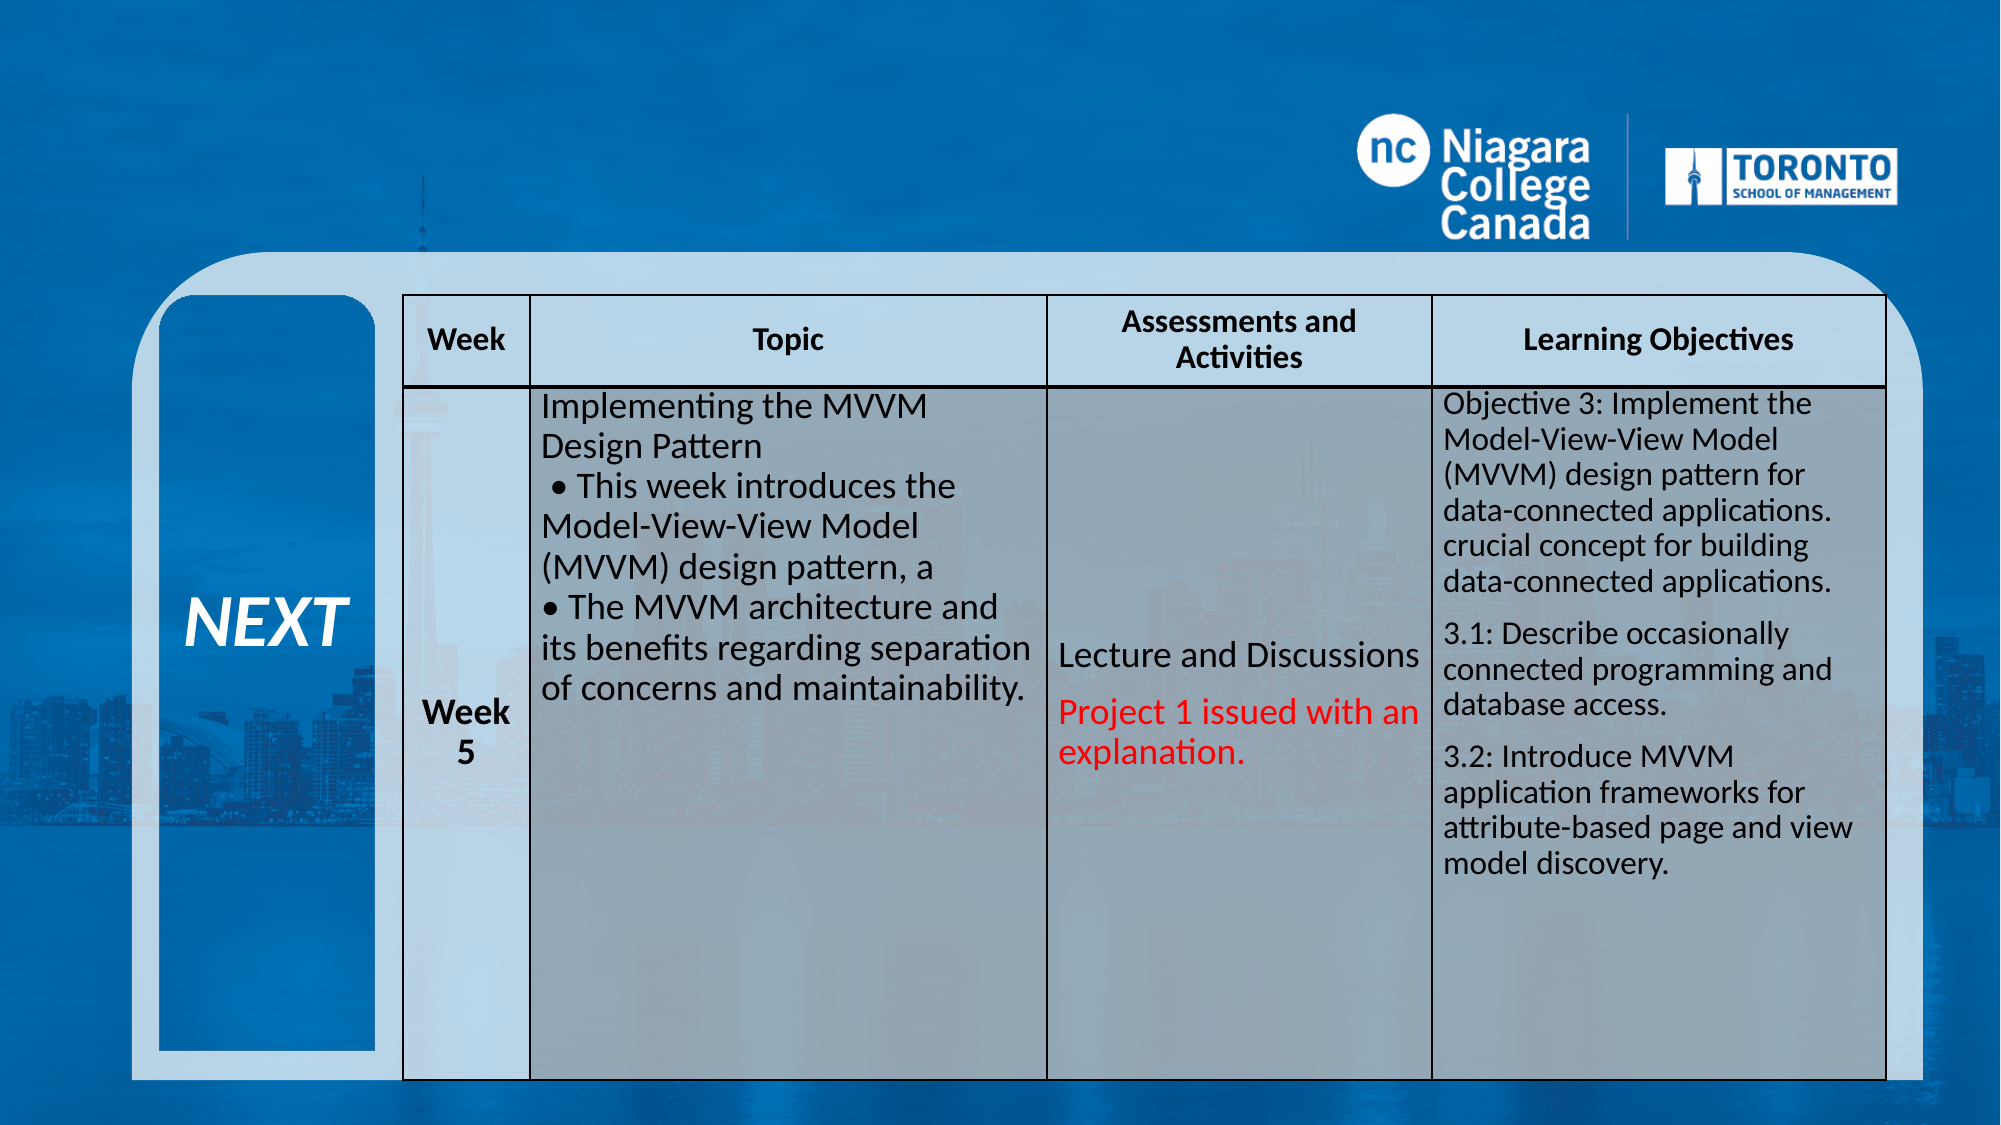

NEXT
| Week | Topic | Assessments and Activities | Learning Objectives |
| --- | --- | --- | --- |
| Week 5 | Implementing the MVVM Design Pattern • This week introduces the Model-View-View Model (MVVM) design pattern, a • The MVVM architecture and its benefits regarding separation of concerns and maintainability. | Lecture and Discussions Project 1 issued with an explanation. | Objective 3: Implement the Model-View-View Model (MVVM) design pattern for data-connected applications. crucial concept for building data-connected applications. 3.1: Describe occasionally connected programming and database access. 3.2: Introduce MVVM application frameworks for attribute-based page and view model discovery. |